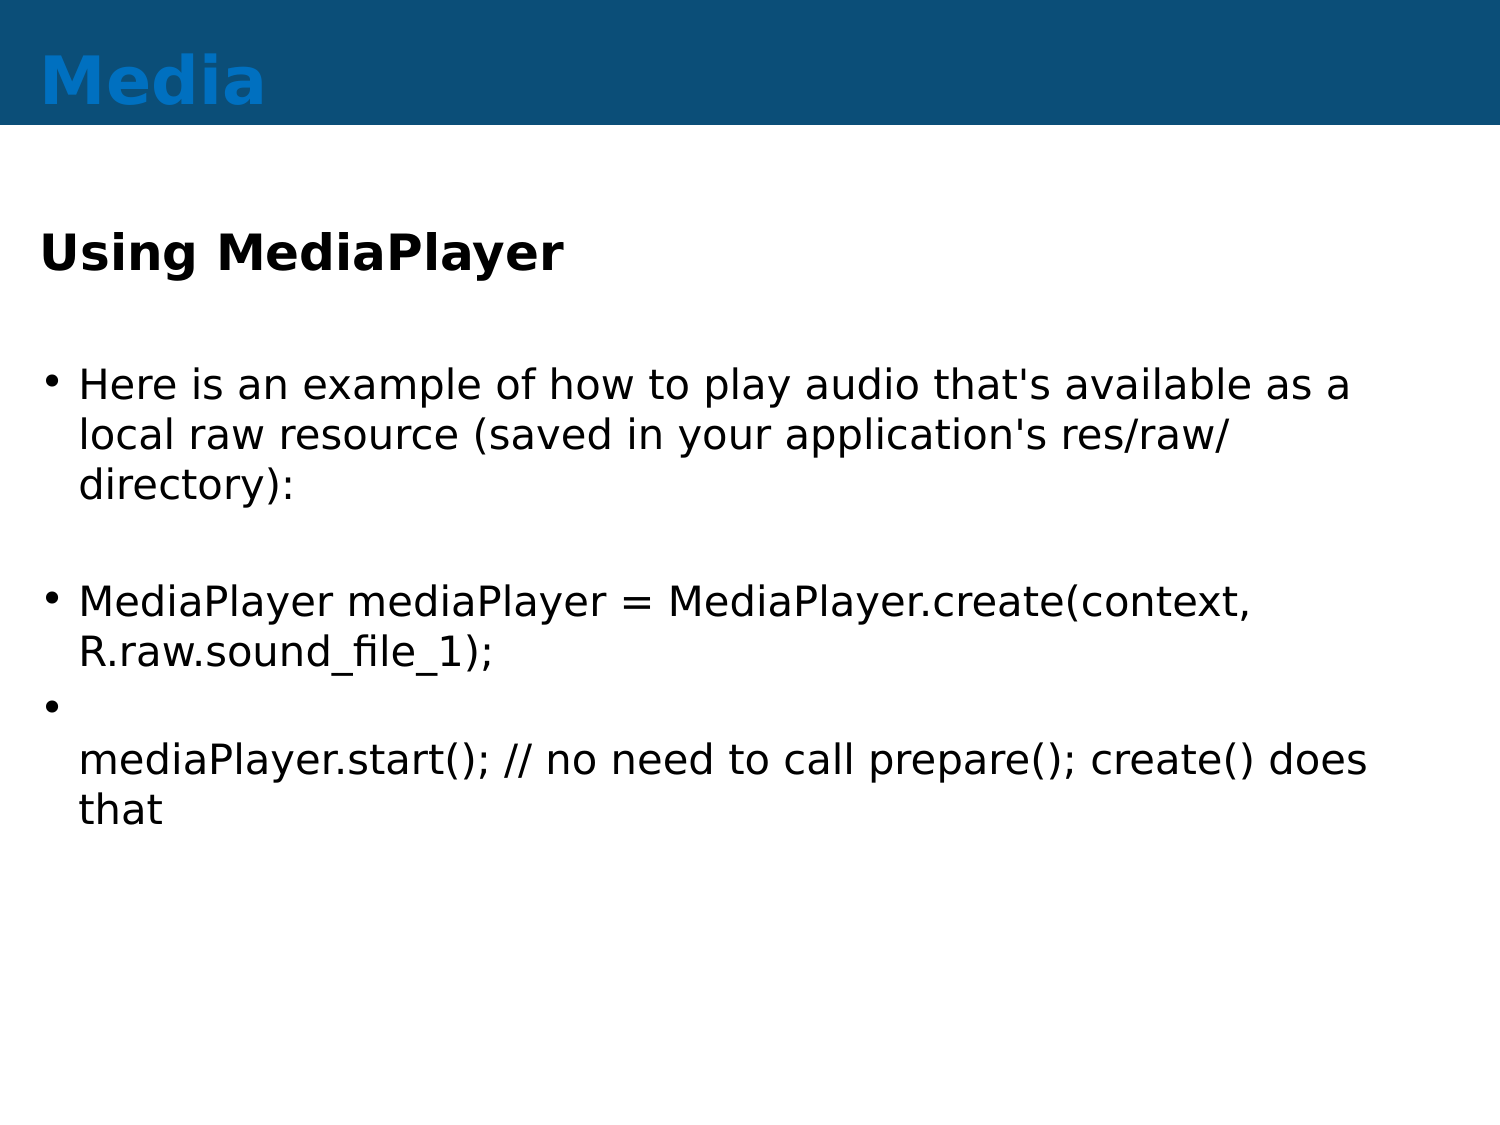

# Media
Using MediaPlayer
Here is an example of how to play audio that's available as a local raw resource (saved in your application's res/raw/ directory):

MediaPlayer mediaPlayer = MediaPlayer.create(context, R.raw.sound_file_1);
mediaPlayer.start(); // no need to call prepare(); create() does that